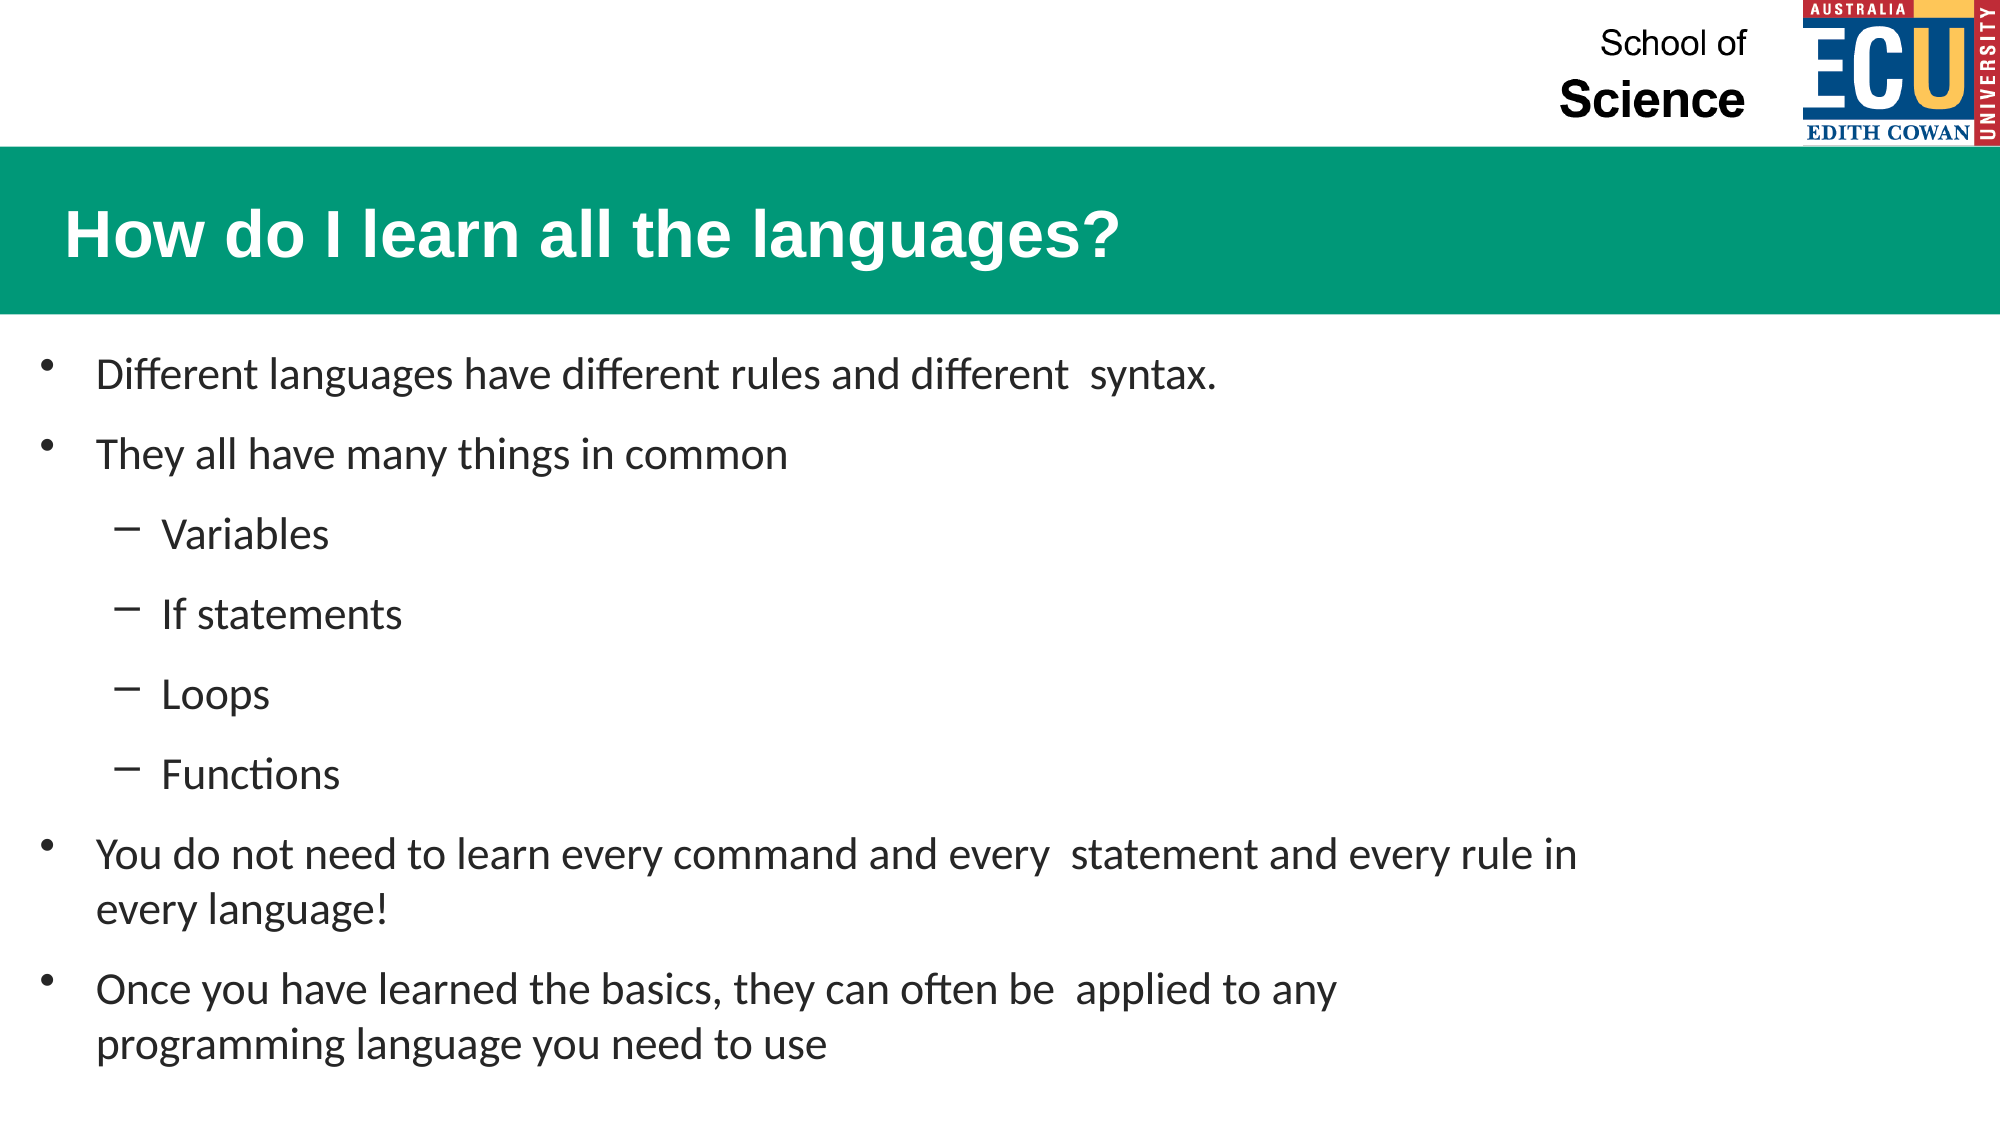

# How do I learn all the languages?
Different languages have different rules and different  syntax.
They all have many things in common
Variables
If statements
Loops
Functions
You do not need to learn every command and every  statement and every rule in every language!
Once you have learned the basics, they can often be  applied to any programming language you need to use